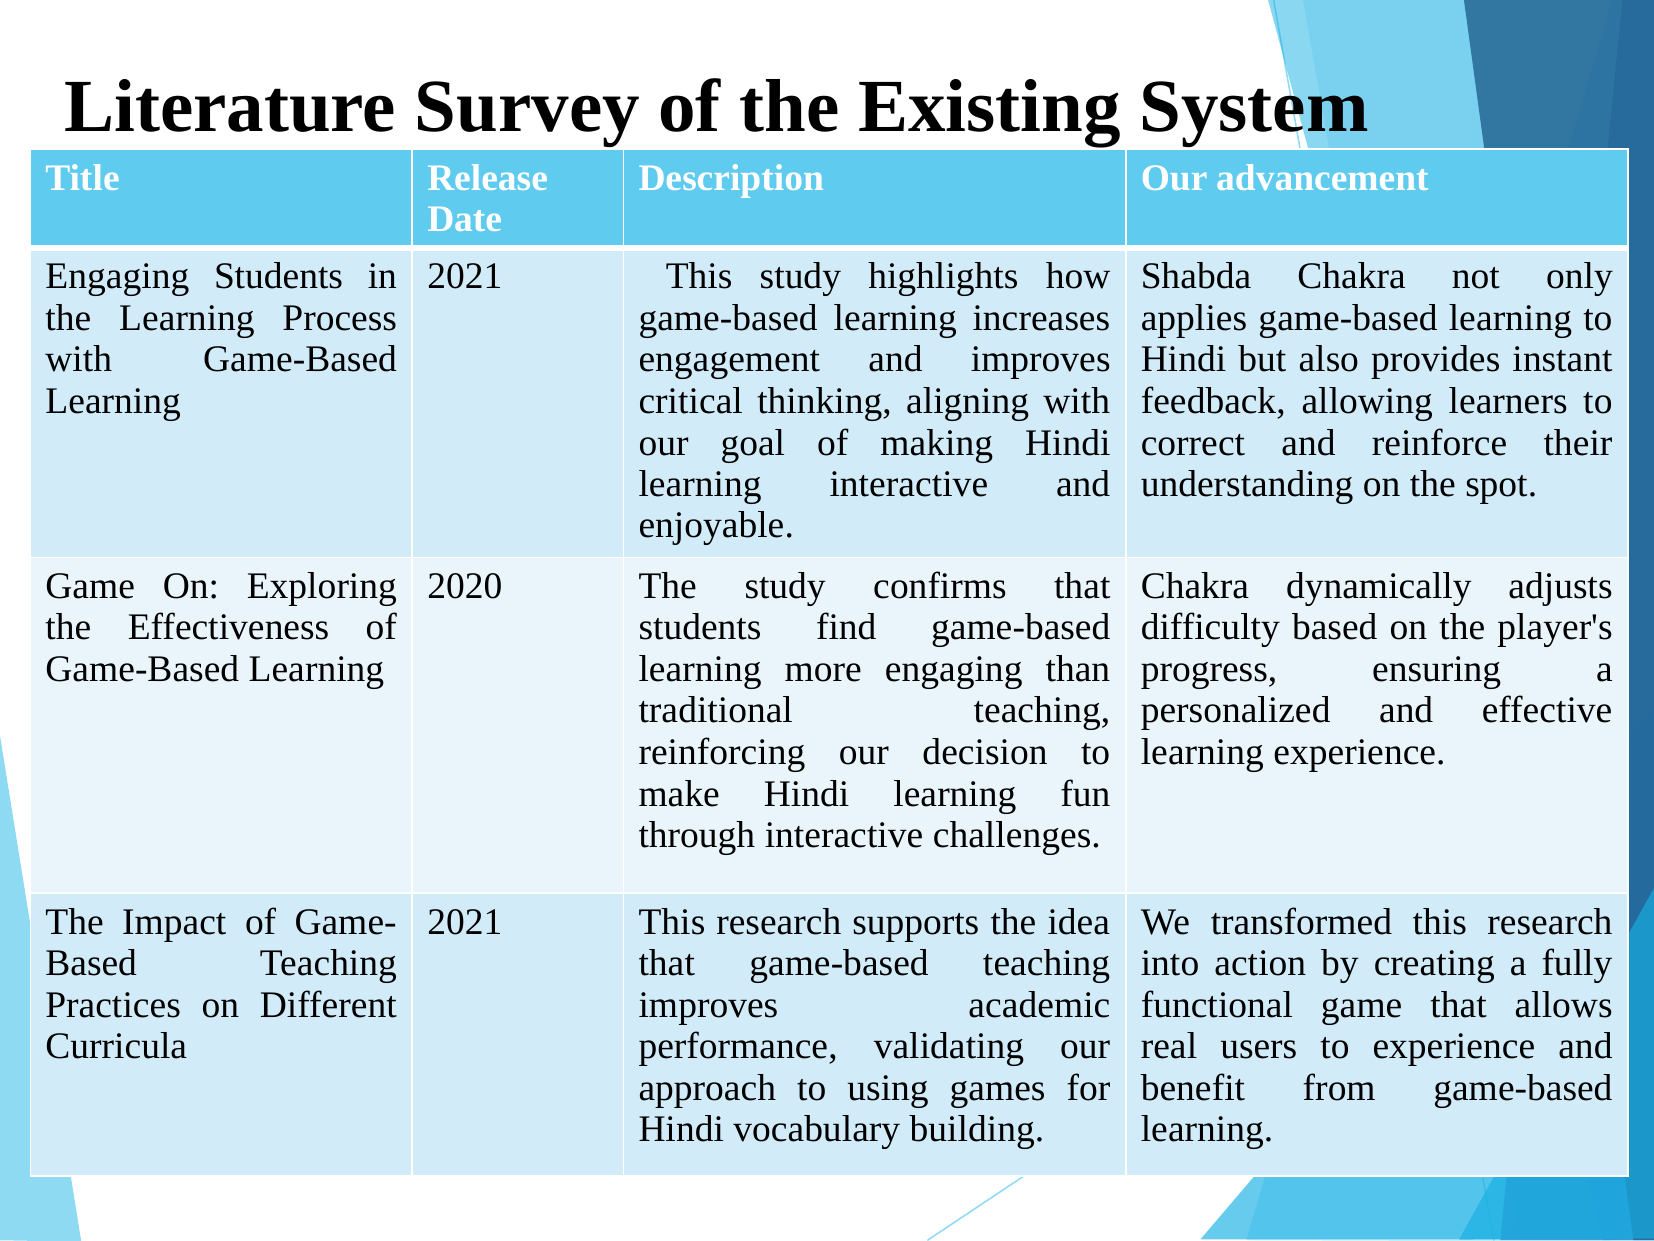

Literature Survey of the Existing System
| Title | Release Date | Description | Our advancement |
| --- | --- | --- | --- |
| Engaging Students in the Learning Process with Game-Based Learning | 2021 | This study highlights how game-based learning increases engagement and improves critical thinking, aligning with our goal of making Hindi learning interactive and enjoyable. | Shabda Chakra not only applies game-based learning to Hindi but also provides instant feedback, allowing learners to correct and reinforce their understanding on the spot. |
| Game On: Exploring the Effectiveness of Game-Based Learning | 2020 | The study confirms that students find game-based learning more engaging than traditional teaching, reinforcing our decision to make Hindi learning fun through interactive challenges. | Chakra dynamically adjusts difficulty based on the player's progress, ensuring a personalized and effective learning experience. |
| The Impact of Game-Based Teaching Practices on Different Curricula | 2021 | This research supports the idea that game-based teaching improves academic performance, validating our approach to using games for Hindi vocabulary building. | We transformed this research into action by creating a fully functional game that allows real users to experience and benefit from game-based learning. |
| Title | Author | Description |
| --- | --- | --- |
|  |  |  |
|  |  |  |